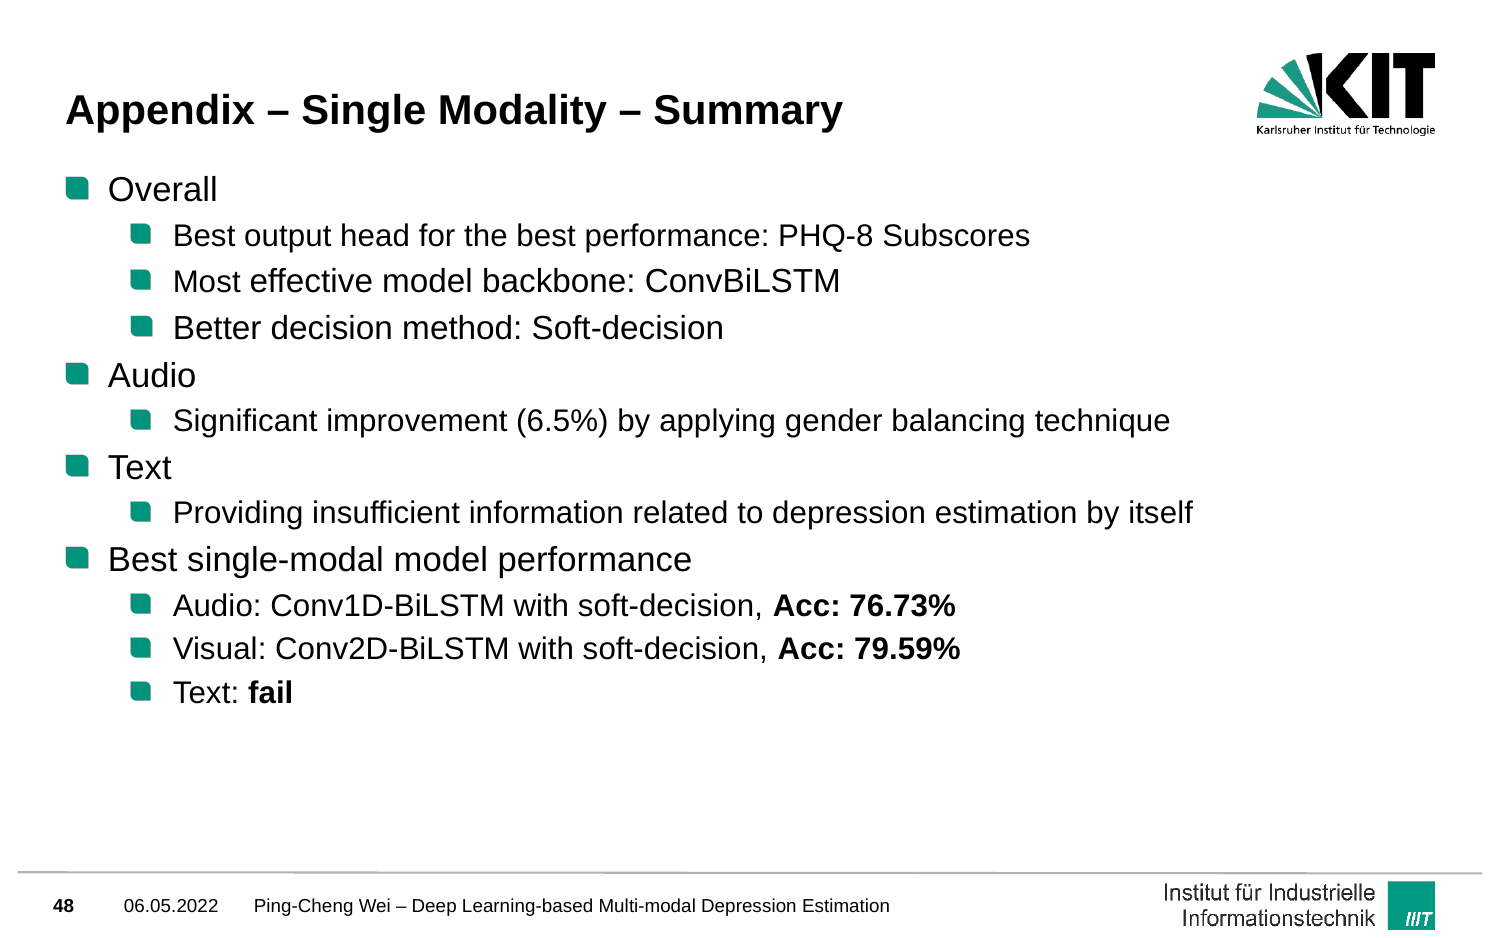

# Appendix – Single Modality – Summary
Overall
Best output head for the best performance: PHQ-8 Subscores
Most effective model backbone: ConvBiLSTM
Better decision method: Soft-decision
Audio
Significant improvement (6.5%) by applying gender balancing technique
Text
Providing insufficient information related to depression estimation by itself
Best single-modal model performance
Audio: Conv1D-BiLSTM with soft-decision, Acc: 76.73%
Visual: Conv2D-BiLSTM with soft-decision, Acc: 79.59%
Text: fail